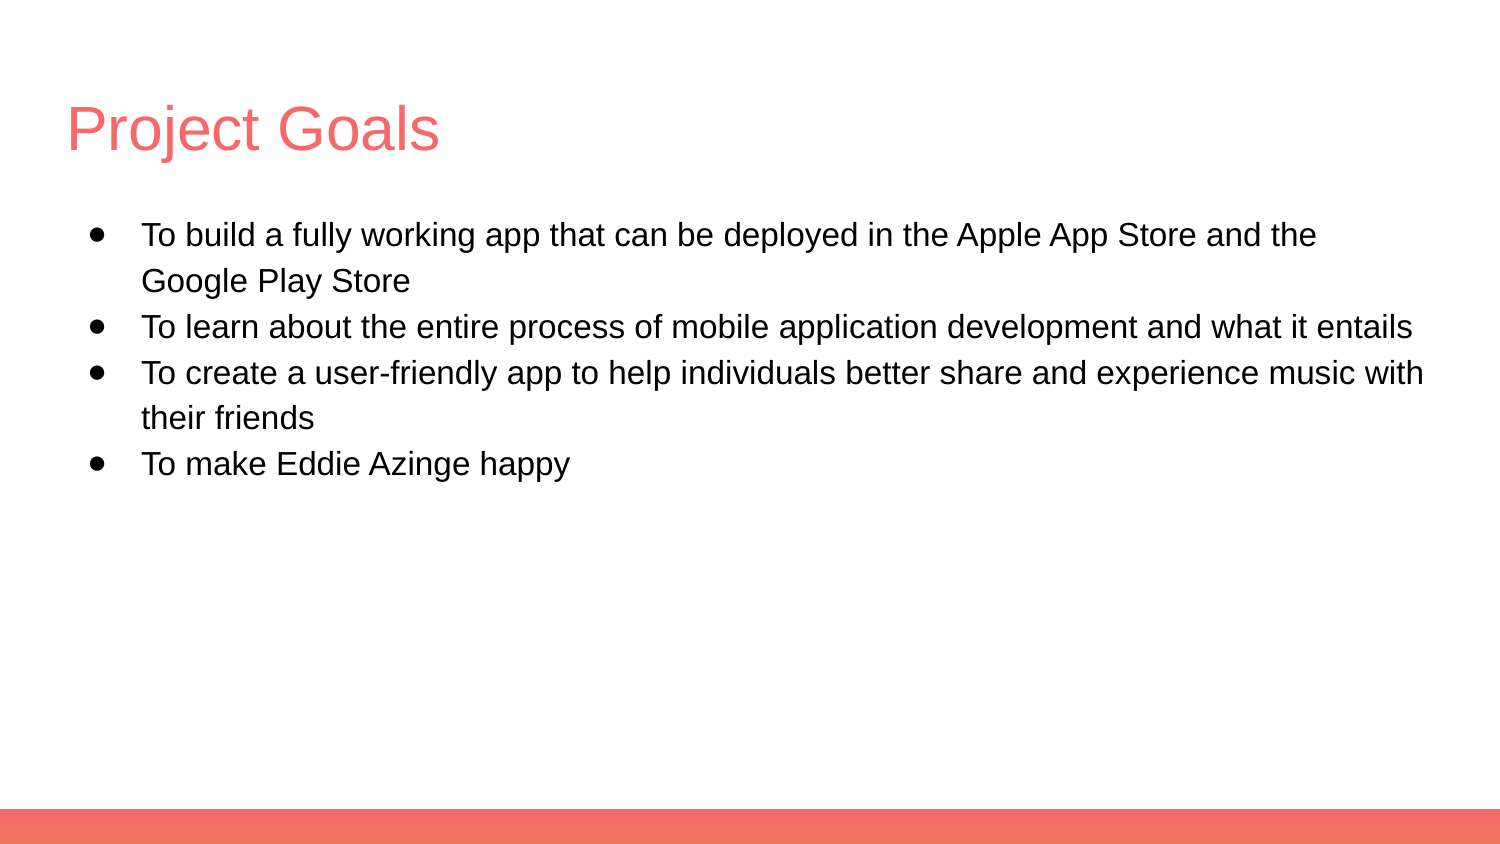

# Project Goals
To build a fully working app that can be deployed in the Apple App Store and the Google Play Store
To learn about the entire process of mobile application development and what it entails
To create a user-friendly app to help individuals better share and experience music with their friends
To make Eddie Azinge happy